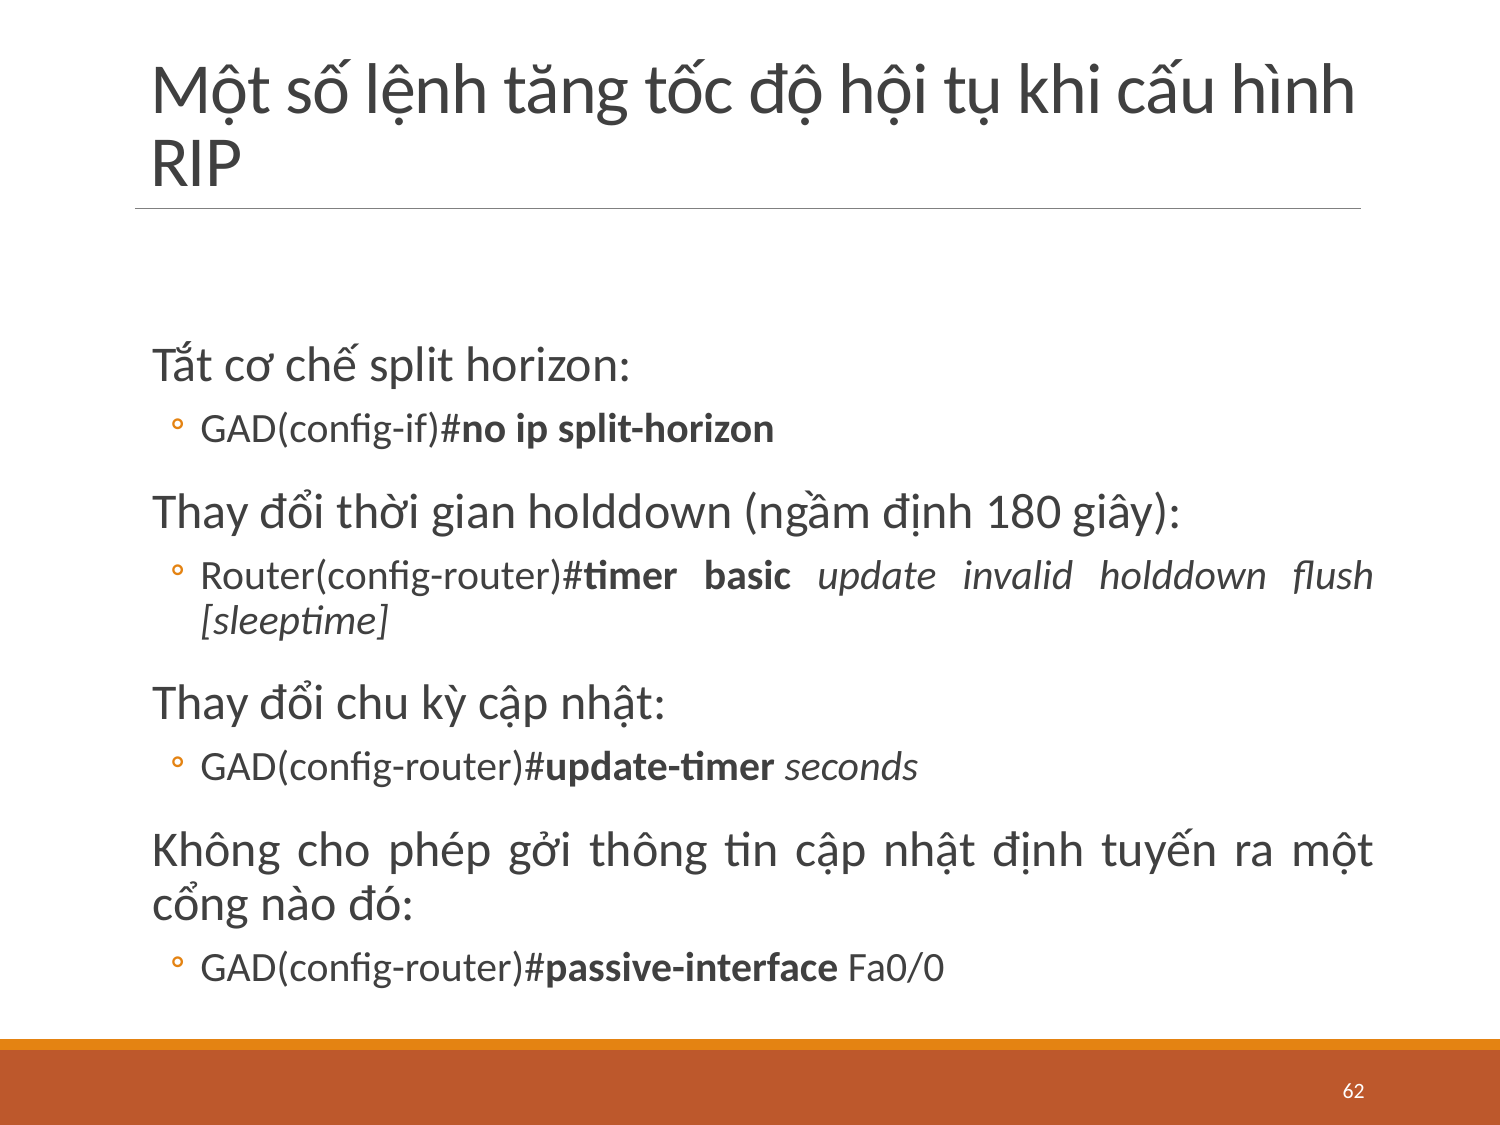

# Một số lệnh tăng tốc độ hội tụ khi cấu hình RIP
Tắt cơ chế split horizon:
GAD(config-if)#no ip split-horizon
Thay đổi thời gian holddown (ngầm định 180 giây):
Router(config-router)#timer basic update invalid holddown flush [sleeptime]
Thay đổi chu kỳ cập nhật:
GAD(config-router)#update-timer seconds
Không cho phép gởi thông tin cập nhật định tuyến ra một cổng nào đó:
GAD(config-router)#passive-interface Fa0/0
62